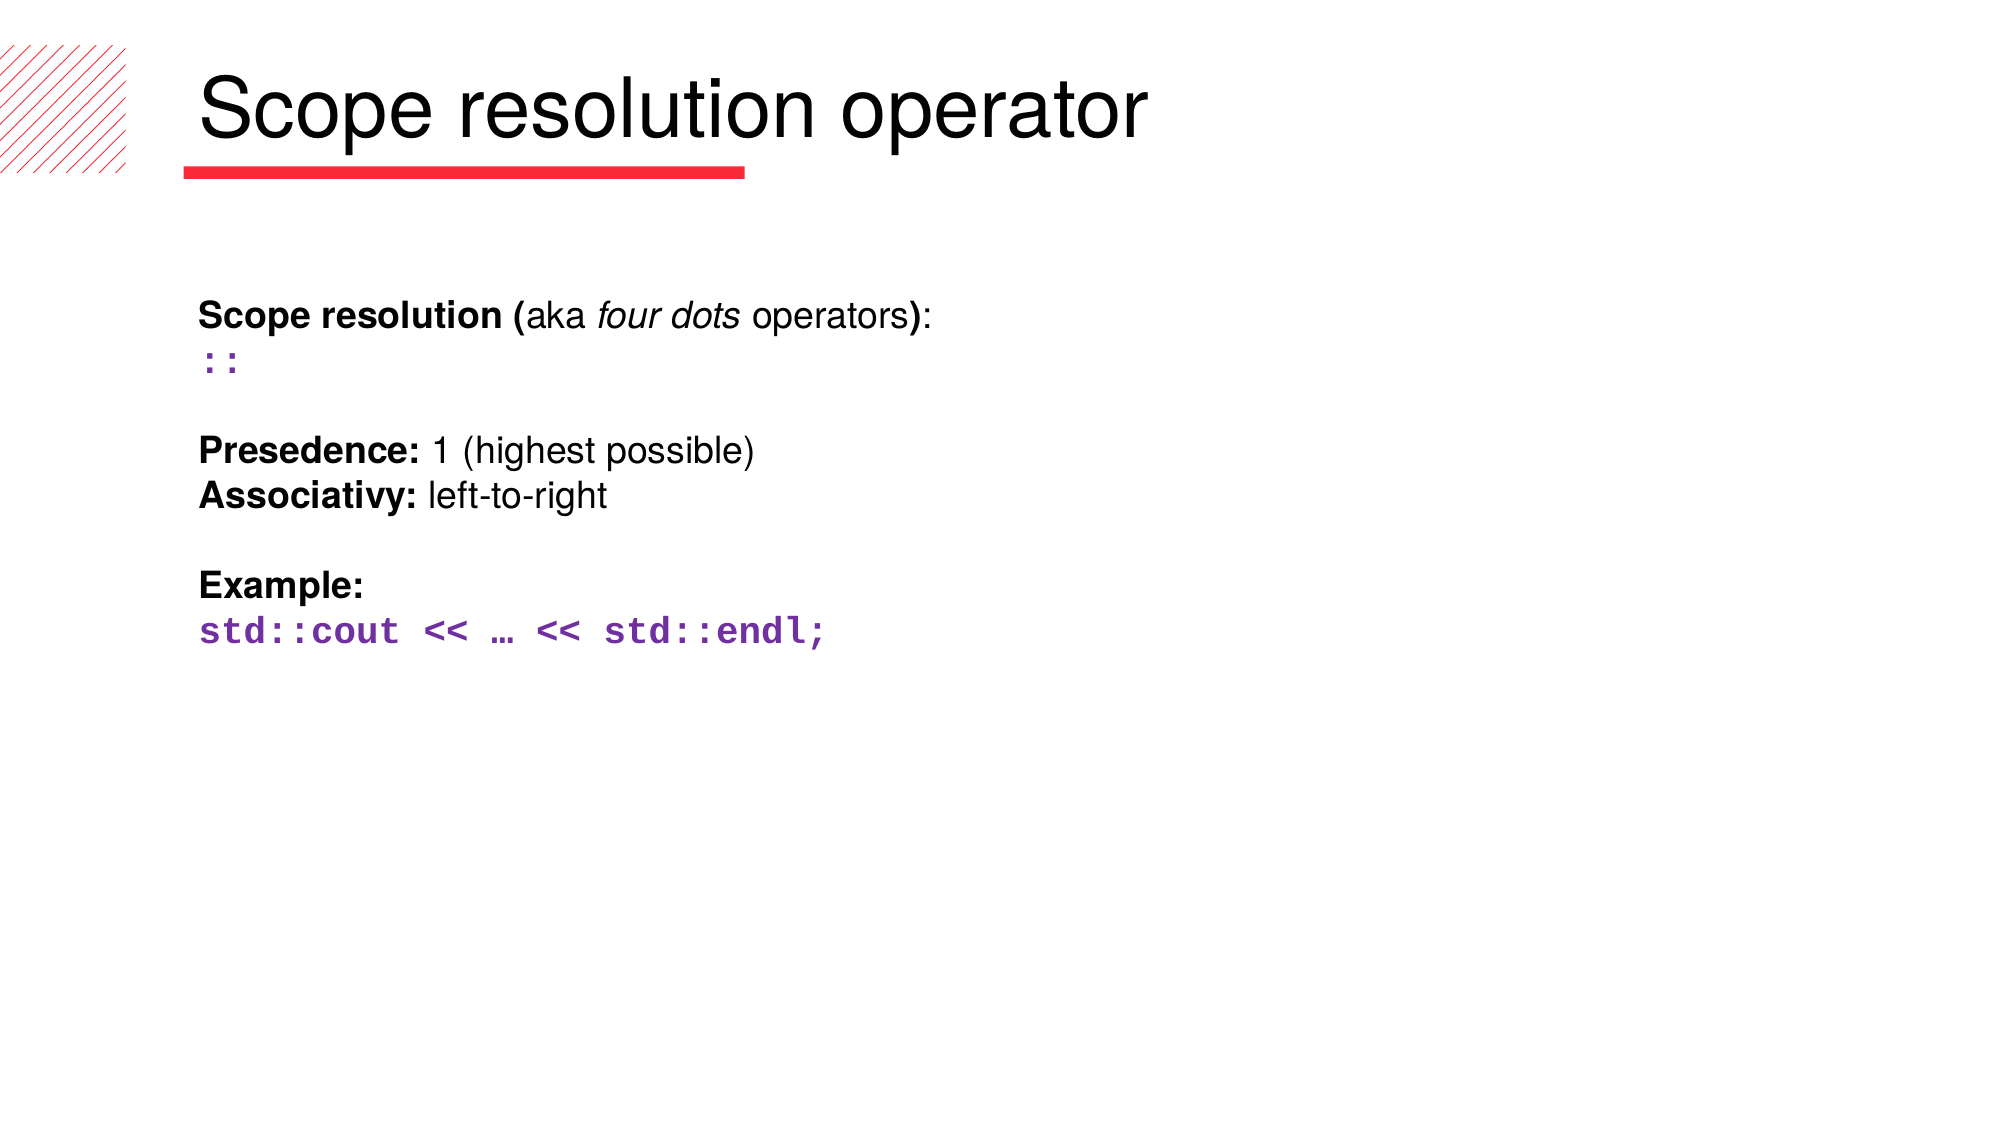

Scope resolution operator
Scope resolution (aka four dots operators):
::

Presedence: 1 (highest possible)
Associativy: left-to-right

Example:
std::cout << … << std::endl;